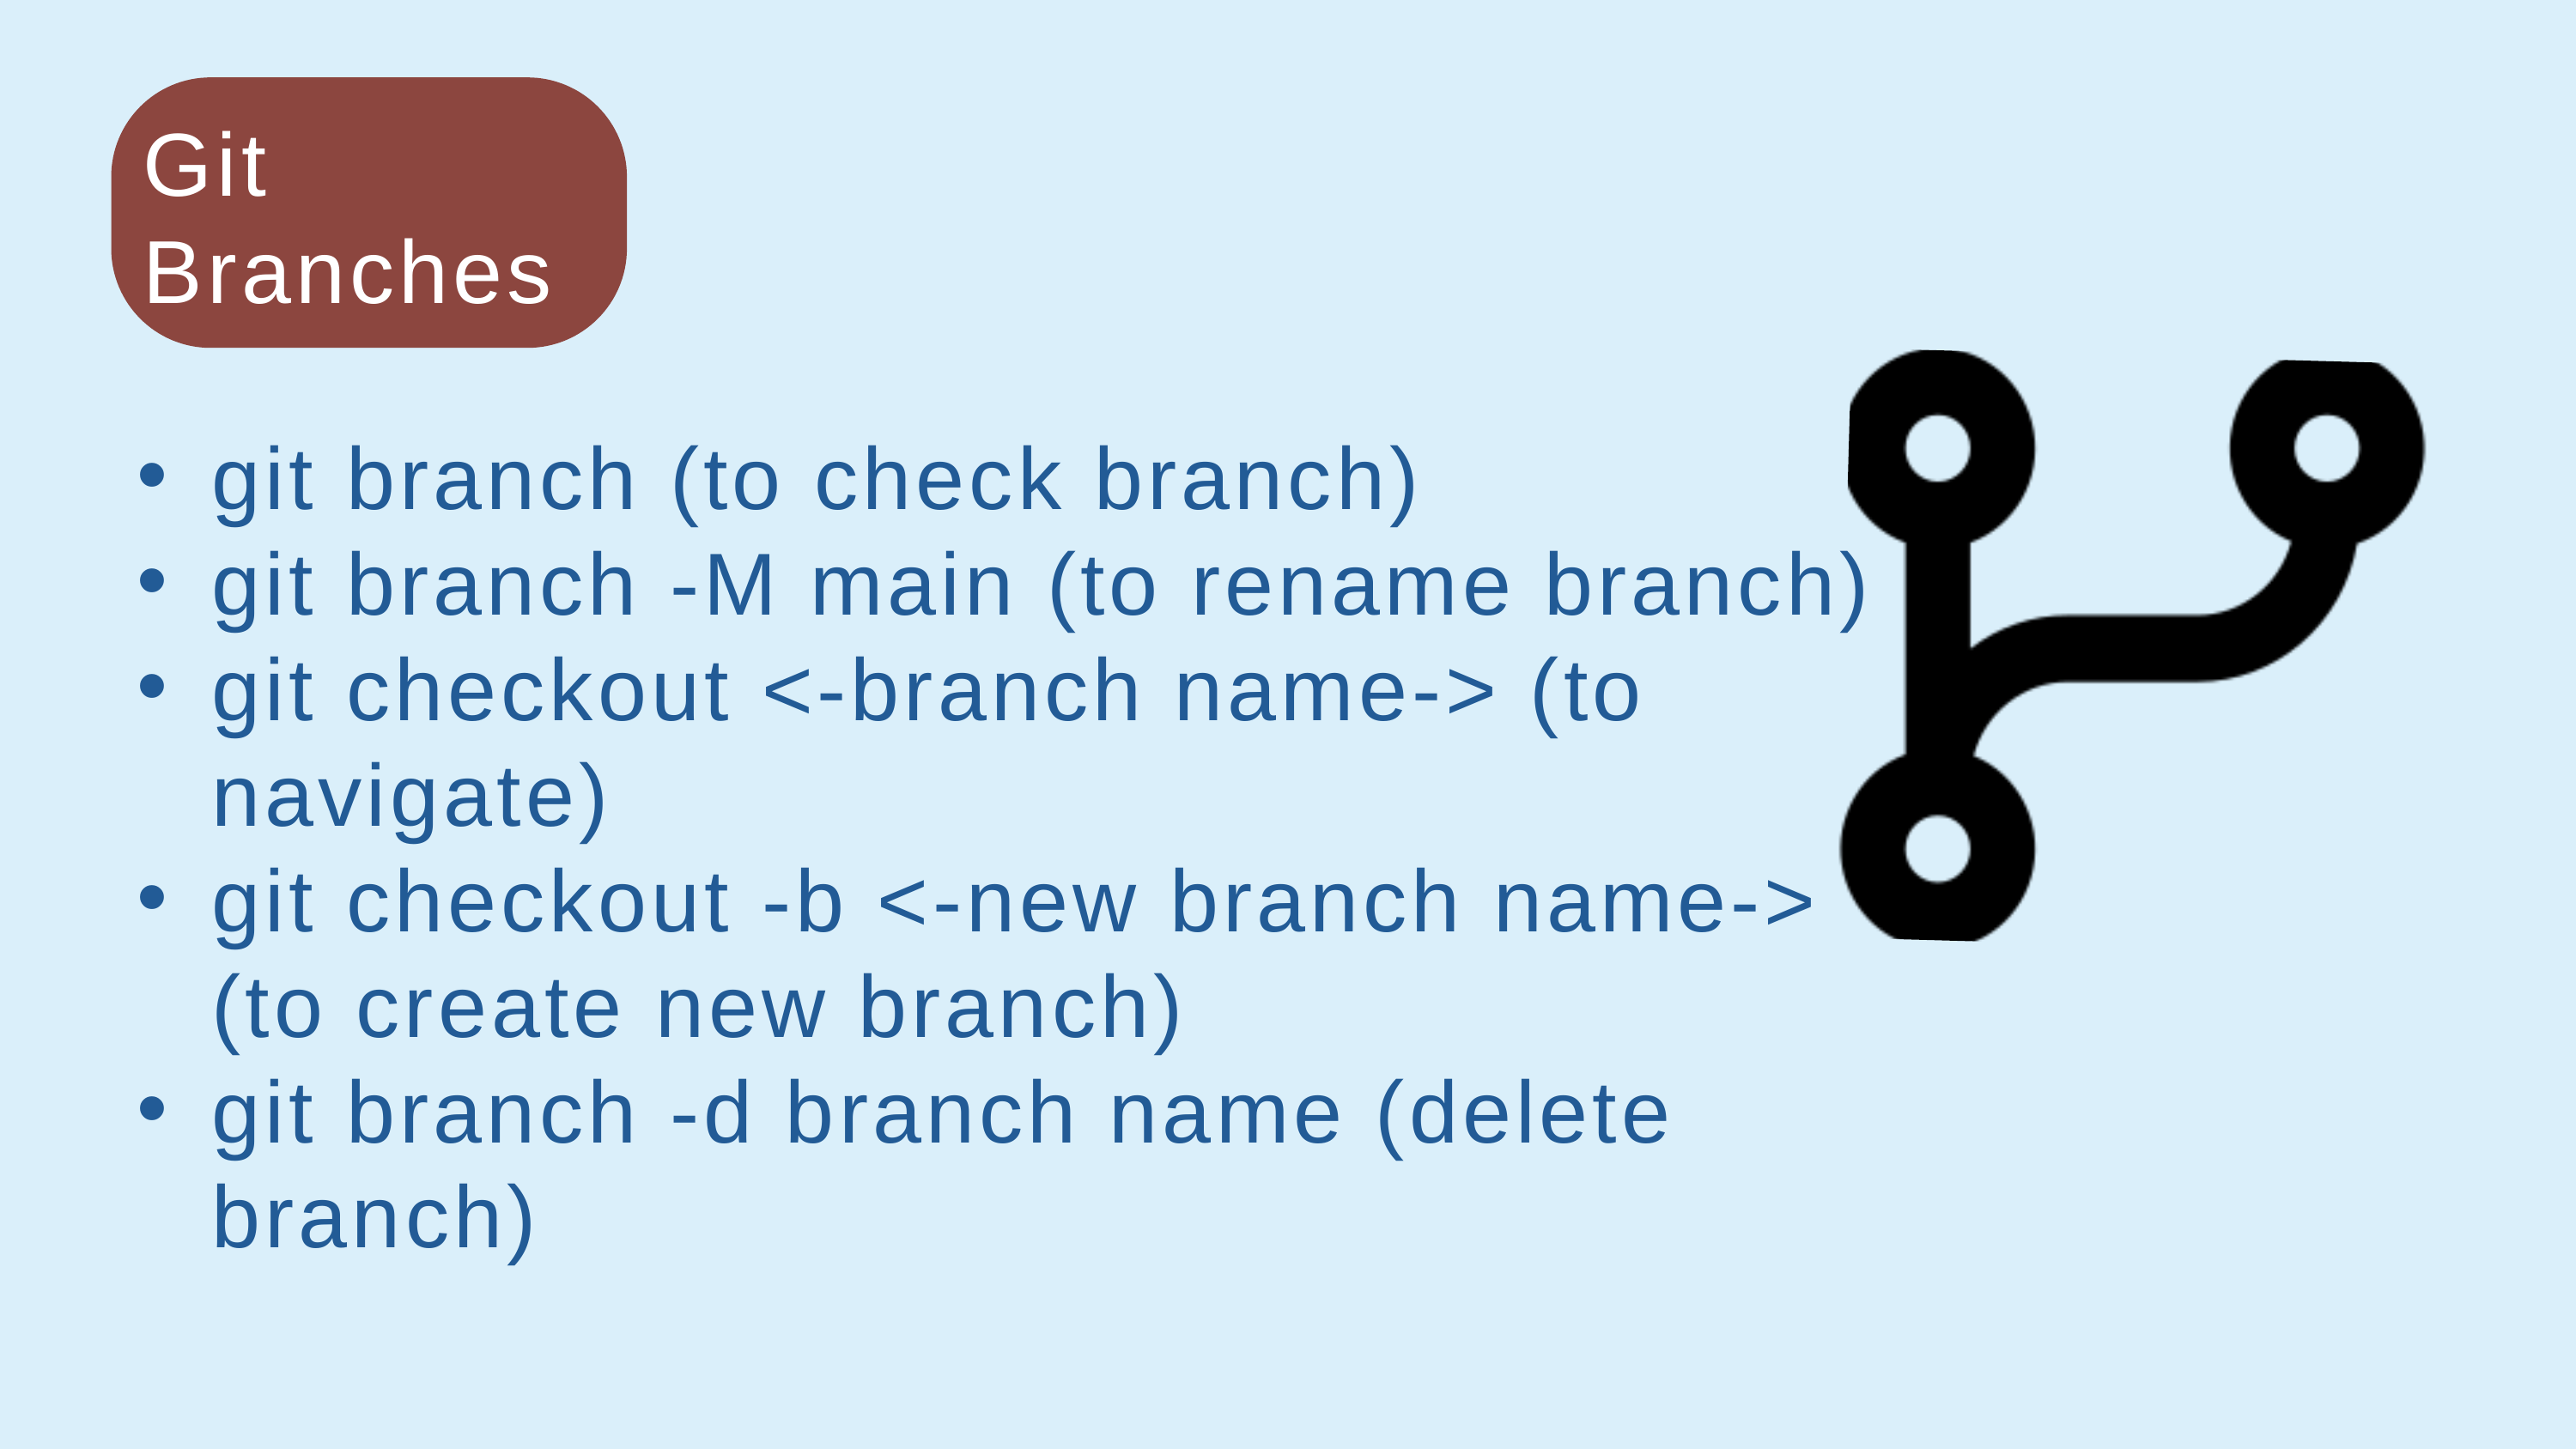

Git Branches

git branch (to check branch)
git branch -M main (to rename branch)
git checkout <-branch name-> (to navigate)
git checkout -b <-new branch name-> (to create new branch)
git branch -d branch name (delete branch)